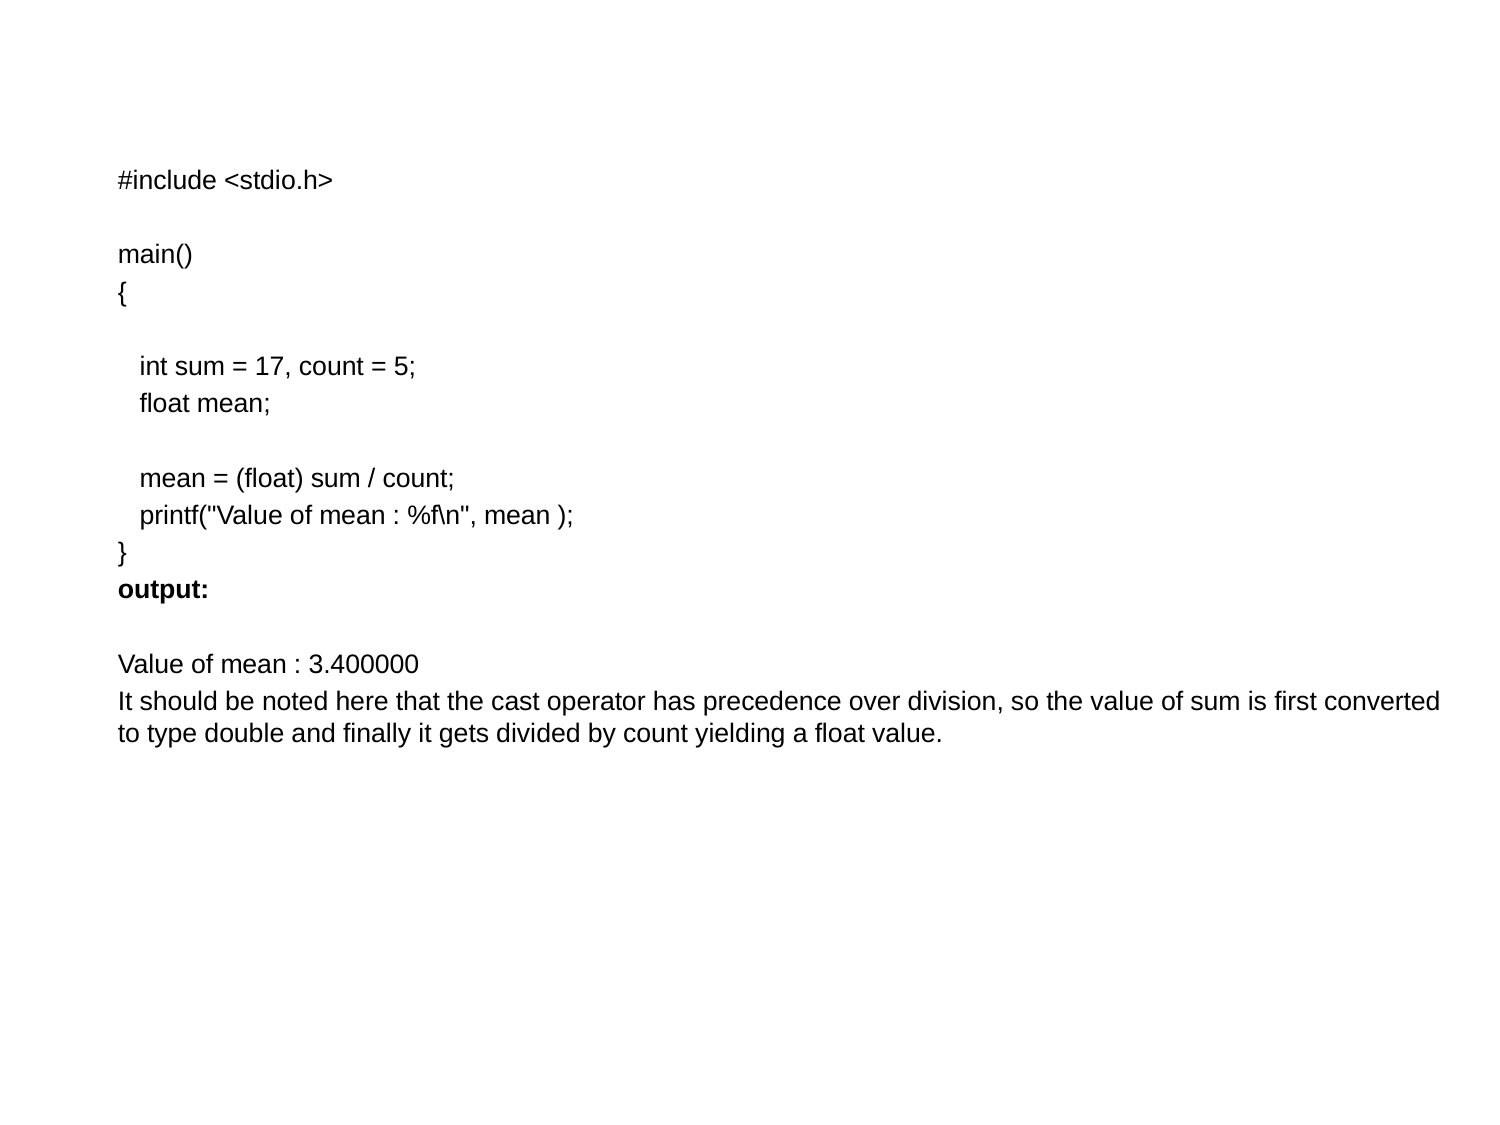

#include <stdio.h>

main()
{

   int sum = 17, count = 5;
   float mean;

   mean = (float) sum / count;
   printf("Value of mean : %f\n", mean );
}
output:

Value of mean : 3.400000
It should be noted here that the cast operator has precedence over division, so the value of sum is first converted to type double and finally it gets divided by count yielding a float value.